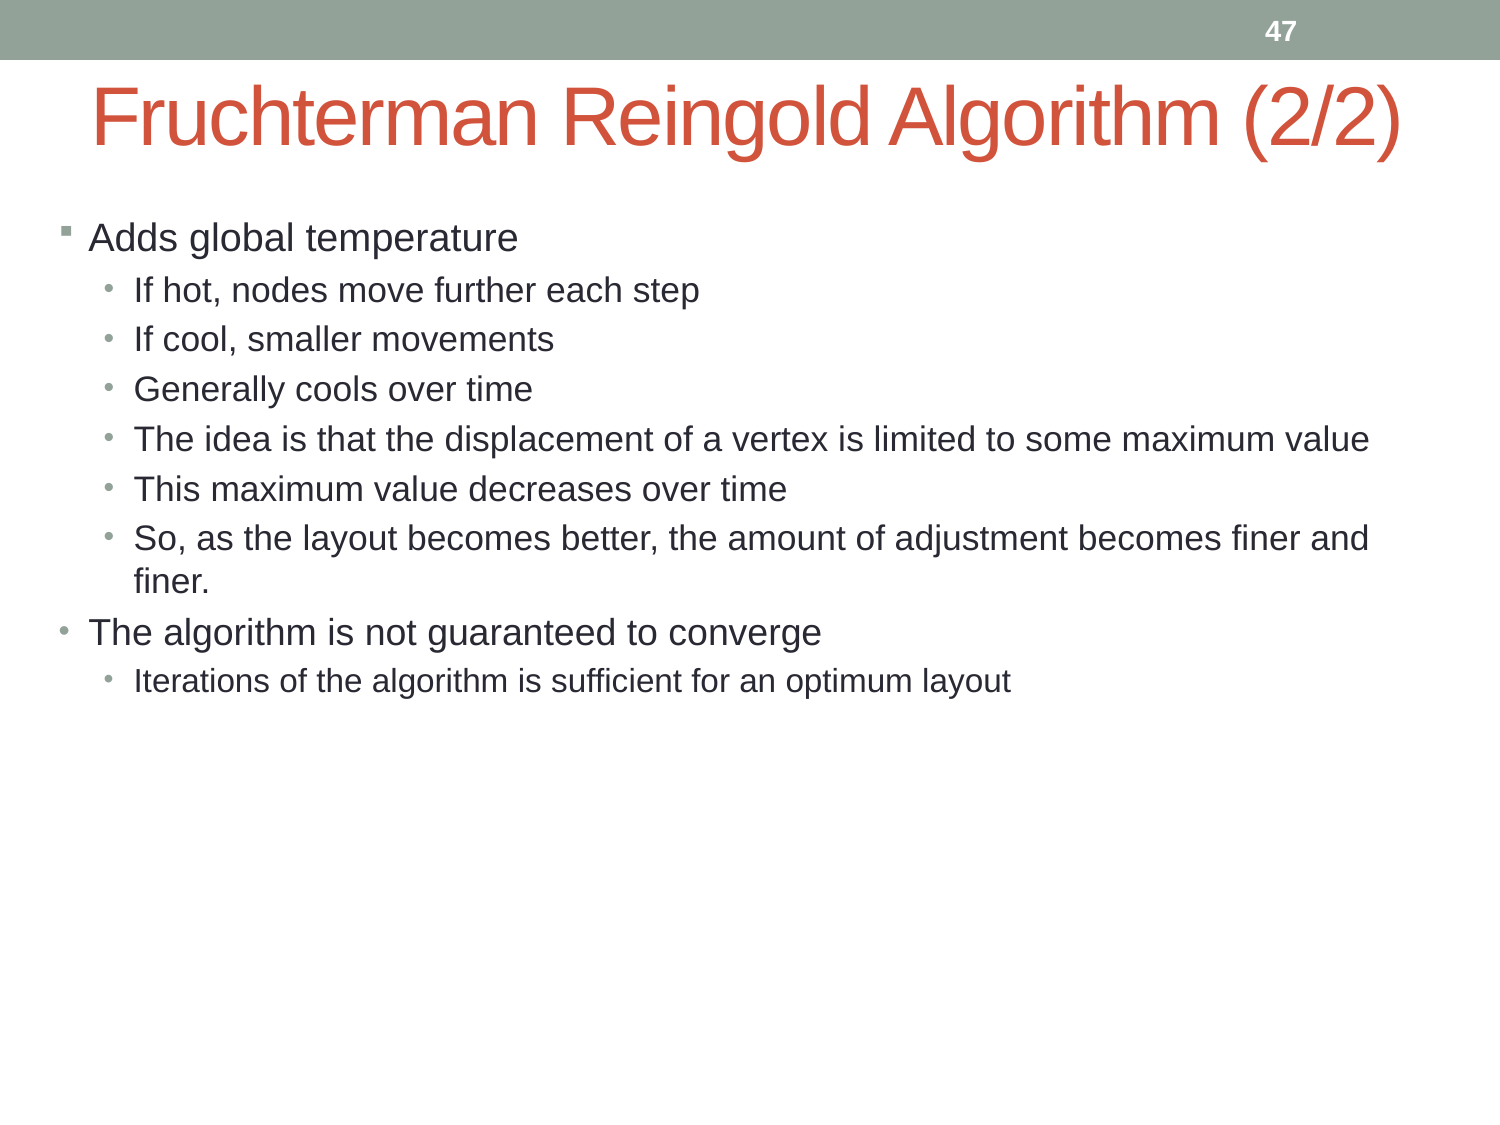

47
# Fruchterman Reingold Algorithm (2/2)

Adds global temperature
If hot, nodes move further each step
If cool, smaller movements
Generally cools over time
The idea is that the displacement of a vertex is limited to some maximum value
This maximum value decreases over time
So, as the layout becomes better, the amount of adjustment becomes finer and finer.
The algorithm is not guaranteed to converge
Iterations of the algorithm is sufficient for an optimum layout